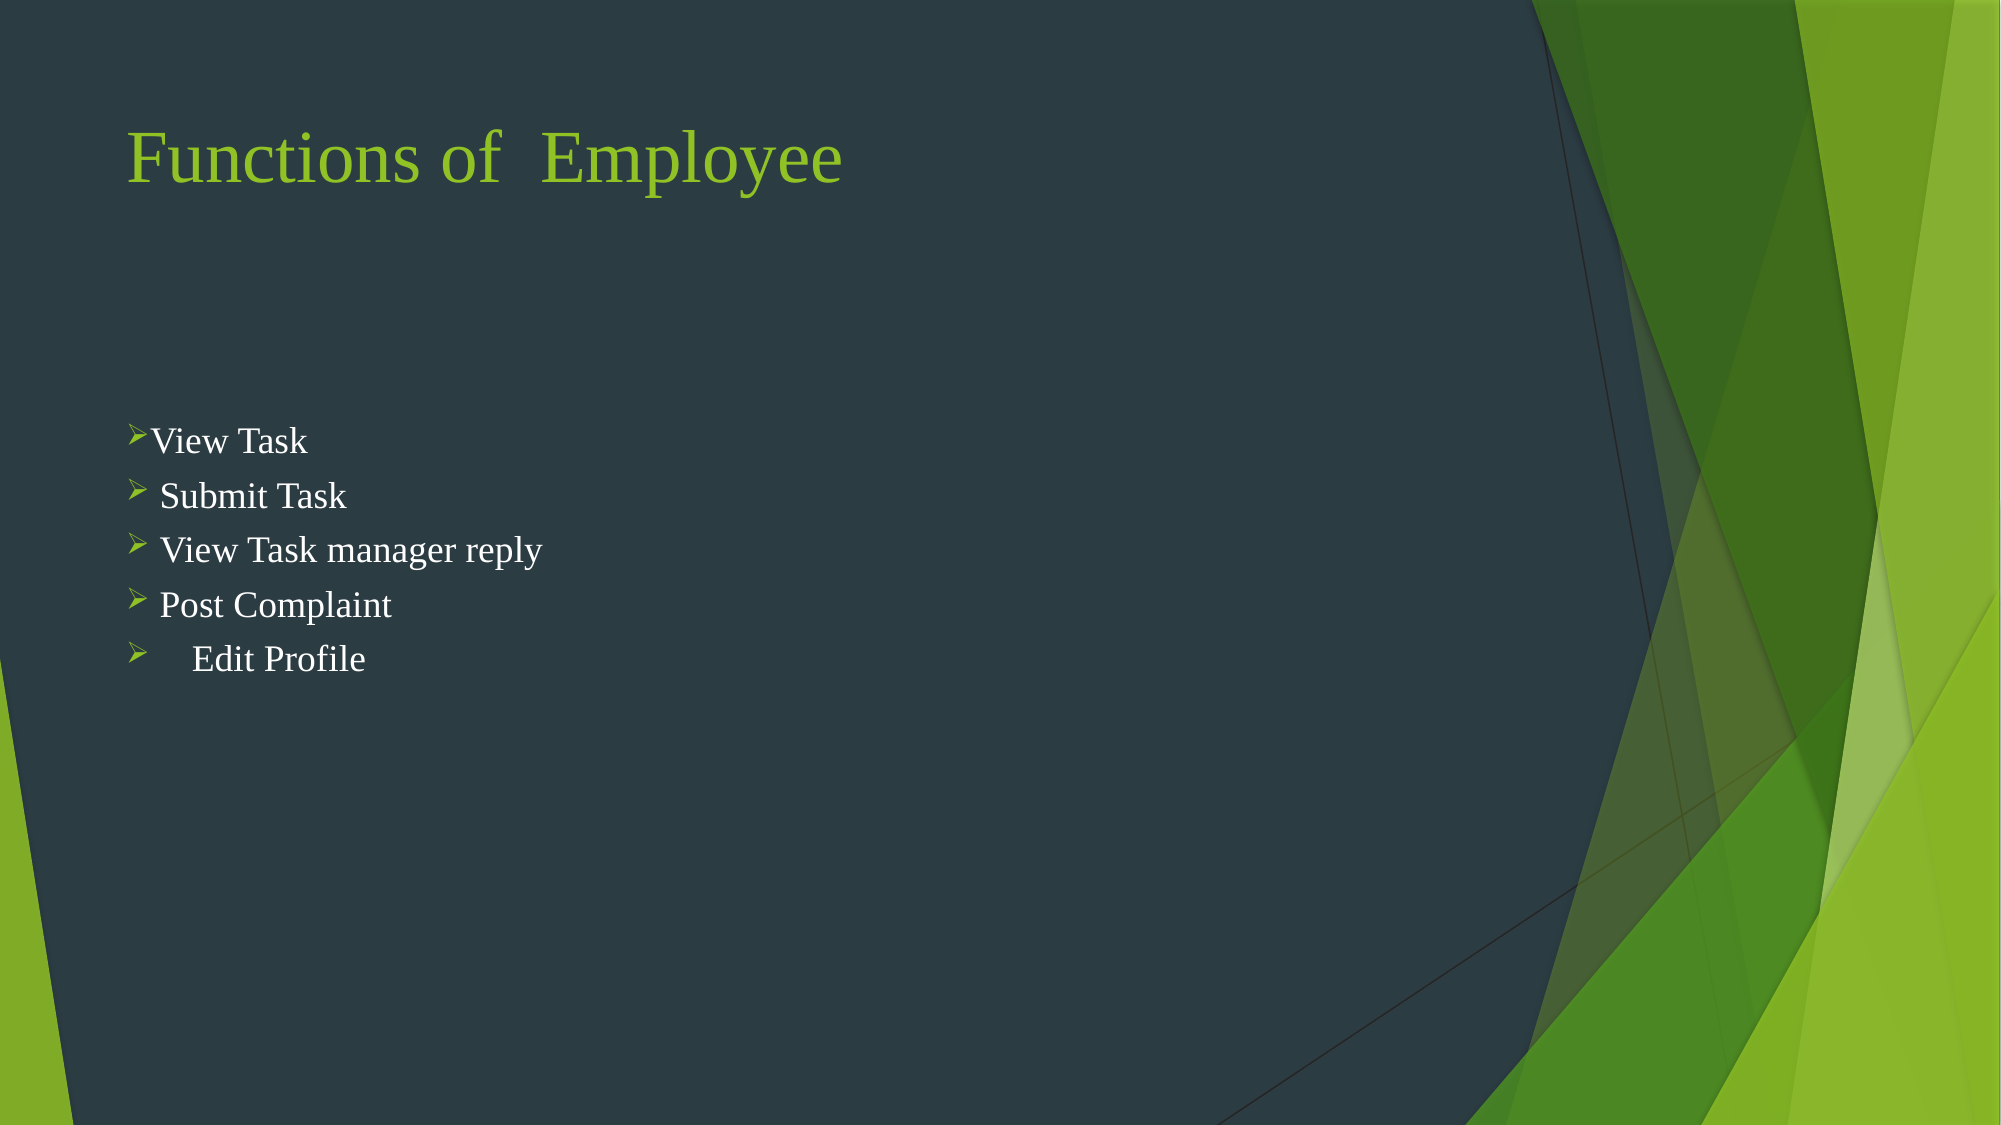

# Functions of  Employee

View Task
 Submit Task
 View Task manager reply
 Post Complaint
 Edit Profile